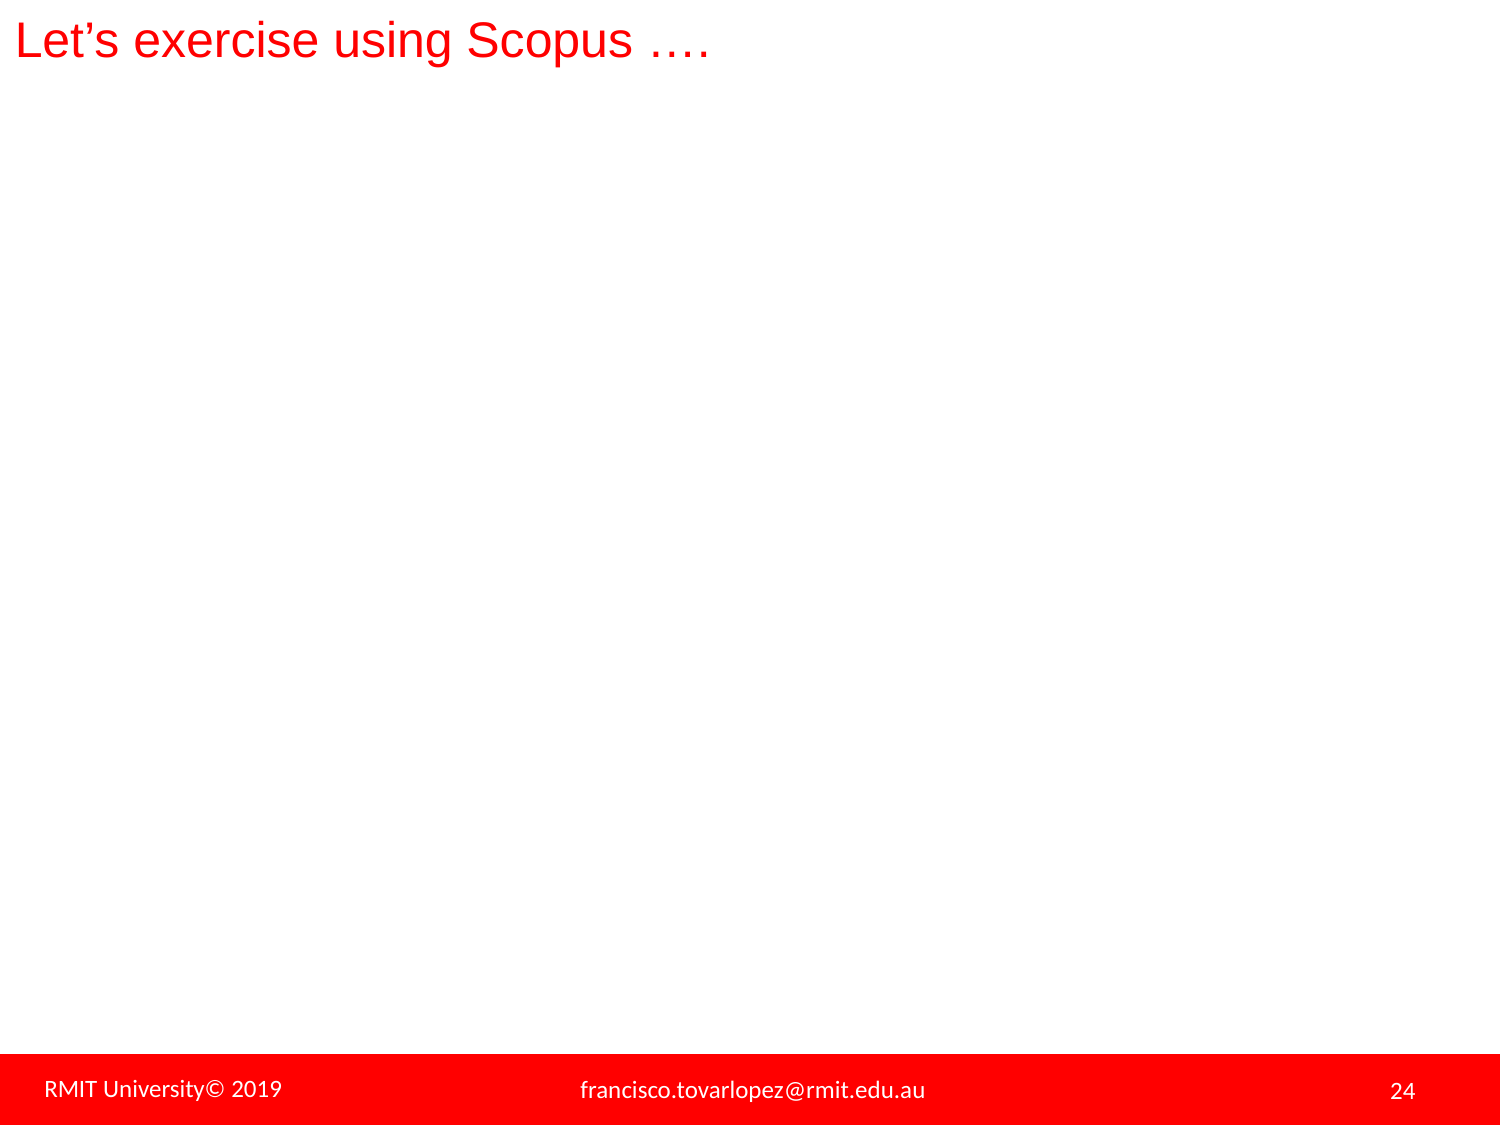

Let’s exercise using Scopus ….

RMIT University© 2019
francisco.tovarlopez@rmit.edu.au
24